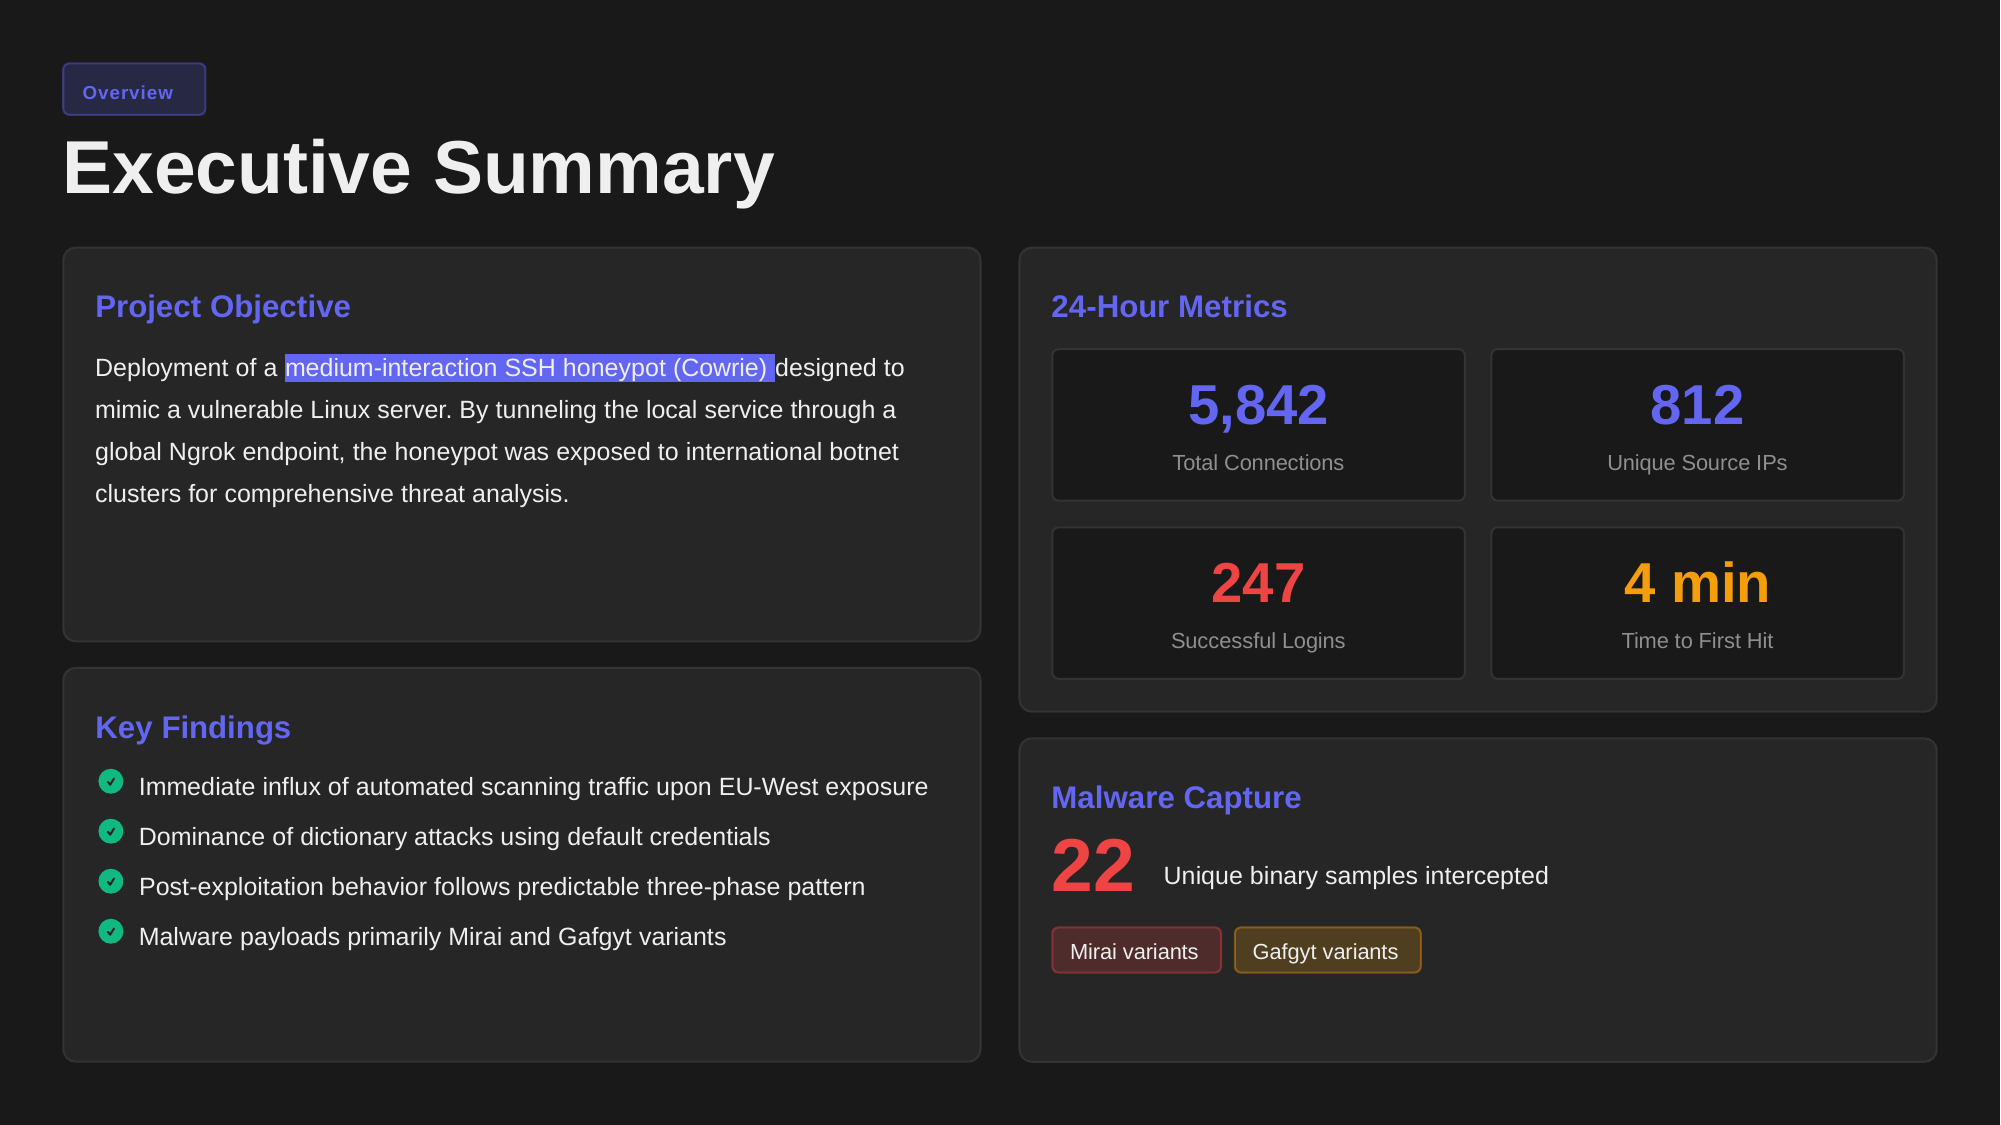

Overview
Executive Summary

Project Objective
24-Hour Metrics
Deployment of a medium-interaction SSH honeypot (Cowrie) designed to mimic a vulnerable Linux server. By tunneling the local service through a global Ngrok endpoint, the honeypot was exposed to international botnet clusters for comprehensive threat analysis.

5,842
812
Total Connections
Unique Source IPs

247
4 min
Successful Logins
Time to First Hit

Key Findings

Immediate influx of automated scanning traffic upon EU-West exposure

Malware Capture
Dominance of dictionary attacks using default credentials

22
Unique binary samples intercepted
Post-exploitation behavior follows predictable three-phase pattern

Malware payloads primarily Mirai and Gafgyt variants

Mirai variants
Gafgyt variants